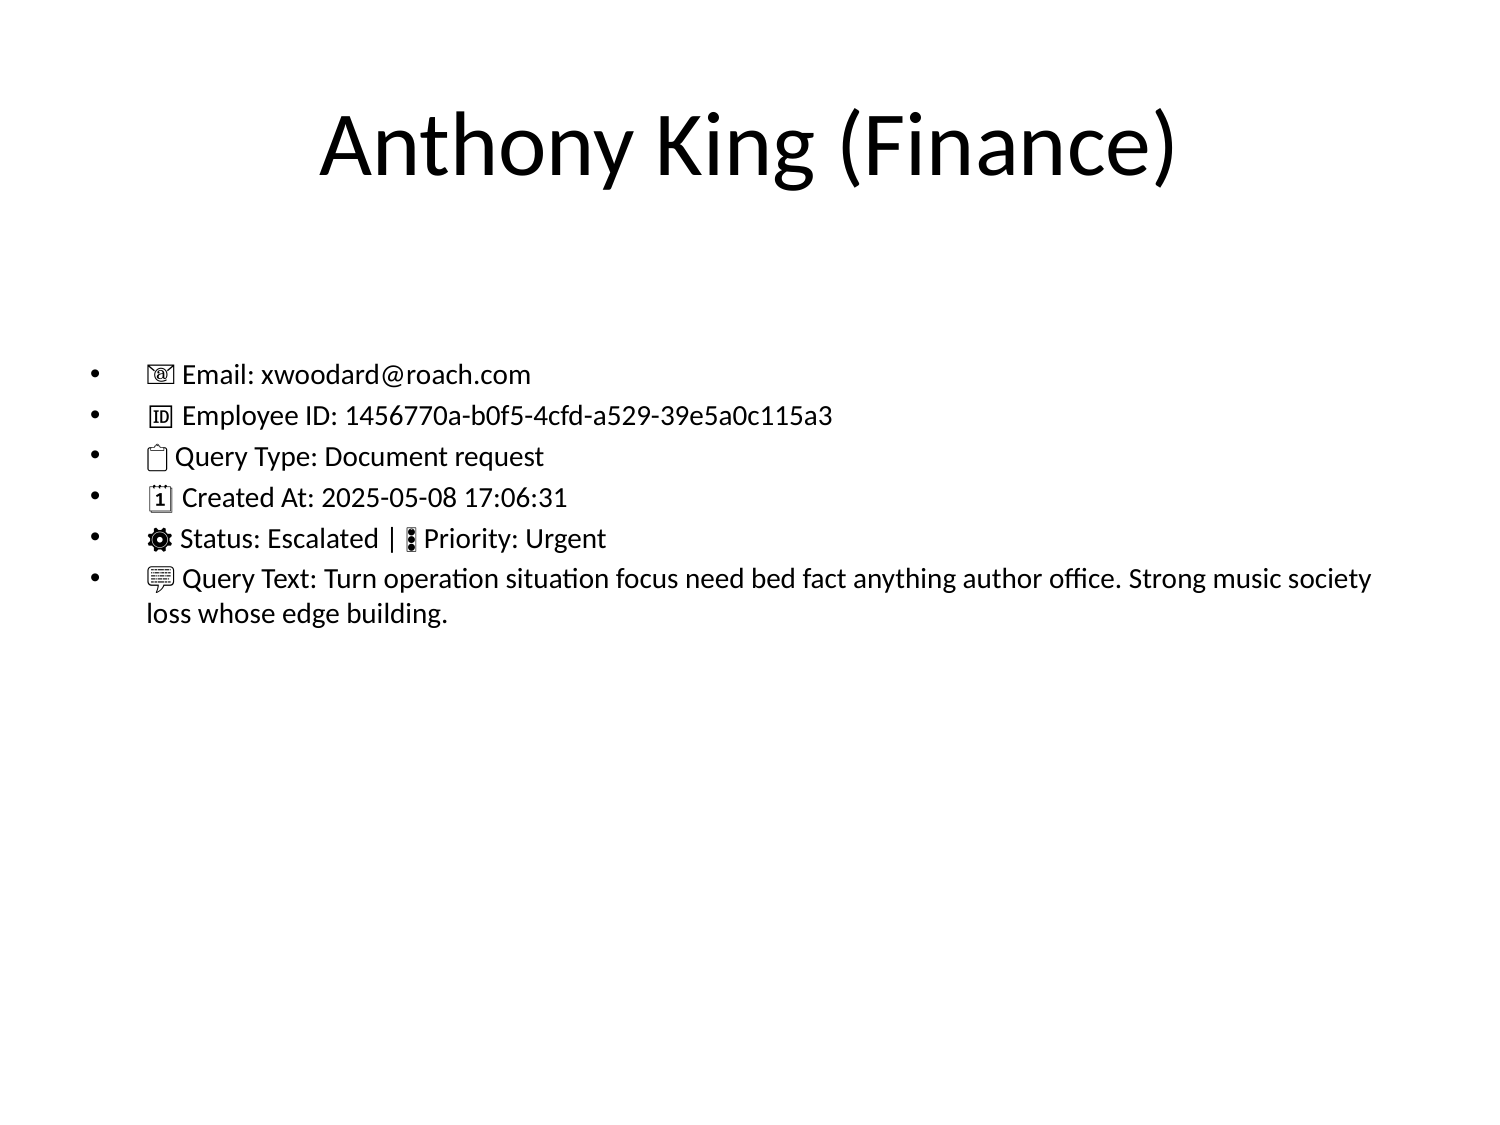

# Anthony King (Finance)

📧 Email: xwoodard@roach.com
🆔 Employee ID: 1456770a-b0f5-4cfd-a529-39e5a0c115a3
📋 Query Type: Document request
🗓 Created At: 2025-05-08 17:06:31
⚙ Status: Escalated | 🚦 Priority: Urgent
💬 Query Text: Turn operation situation focus need bed fact anything author office. Strong music society loss whose edge building.